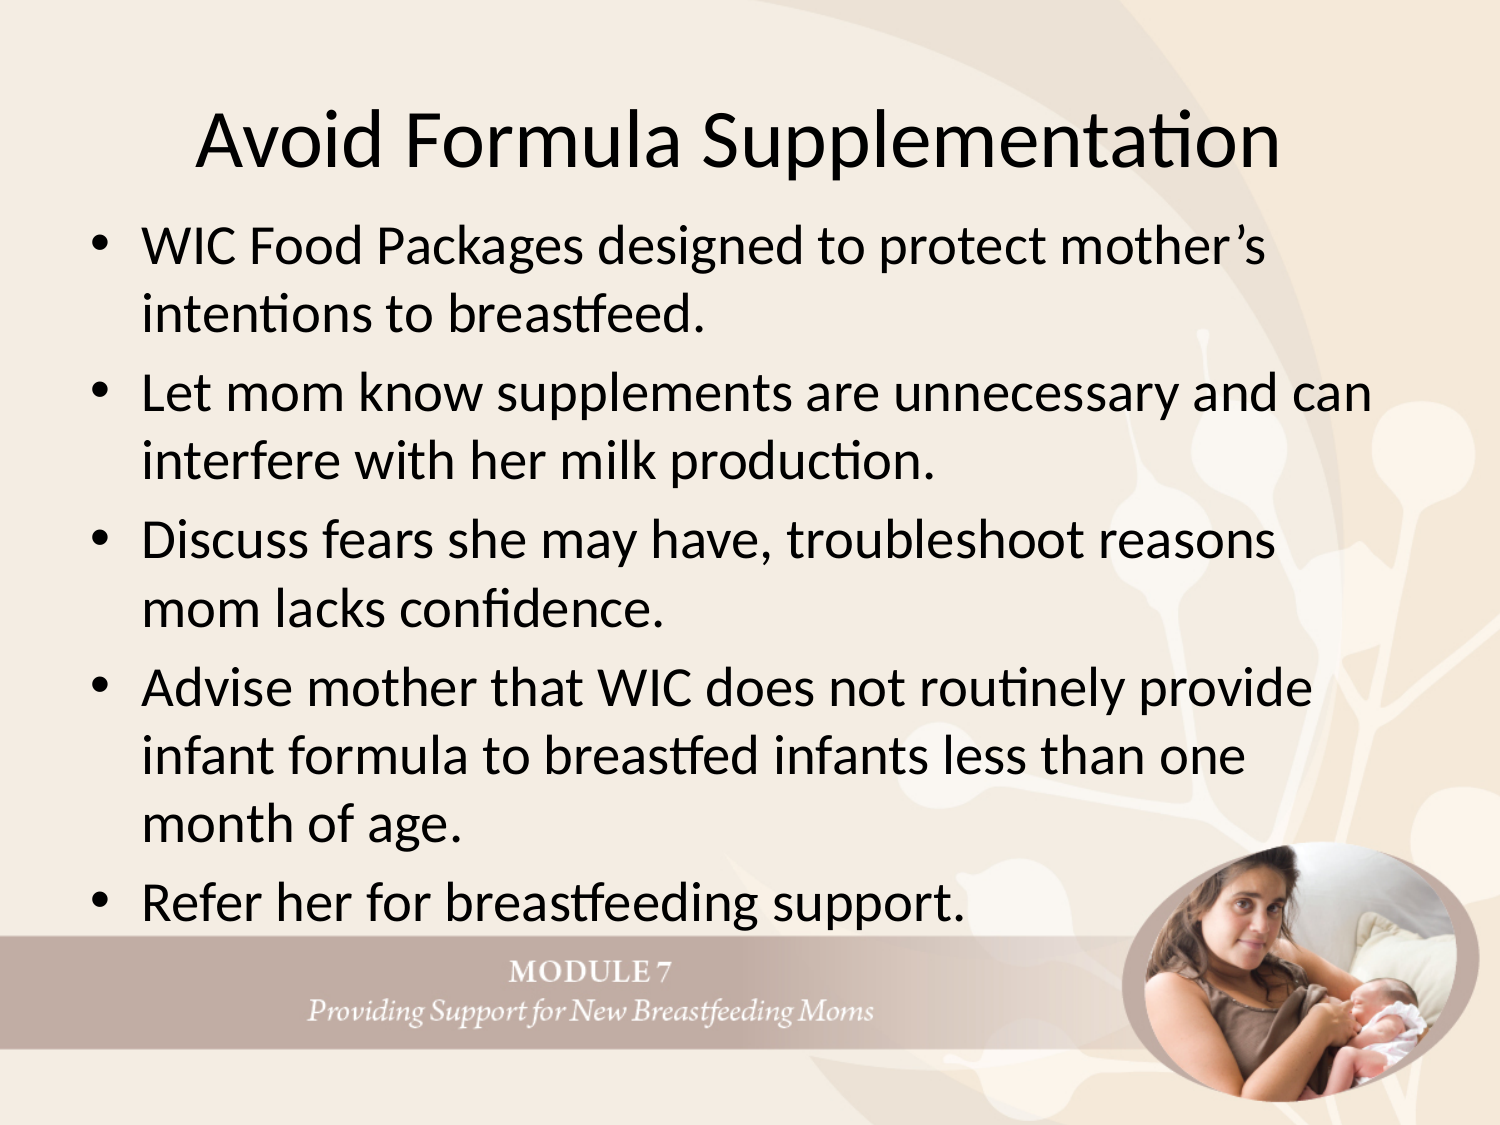

# Avoid Formula Supplementation
WIC Food Packages designed to protect mother’s intentions to breastfeed.
Let mom know supplements are unnecessary and can interfere with her milk production.
Discuss fears she may have, troubleshoot reasons mom lacks confidence.
Advise mother that WIC does not routinely provide infant formula to breastfed infants less than one month of age.
Refer her for breastfeeding support.